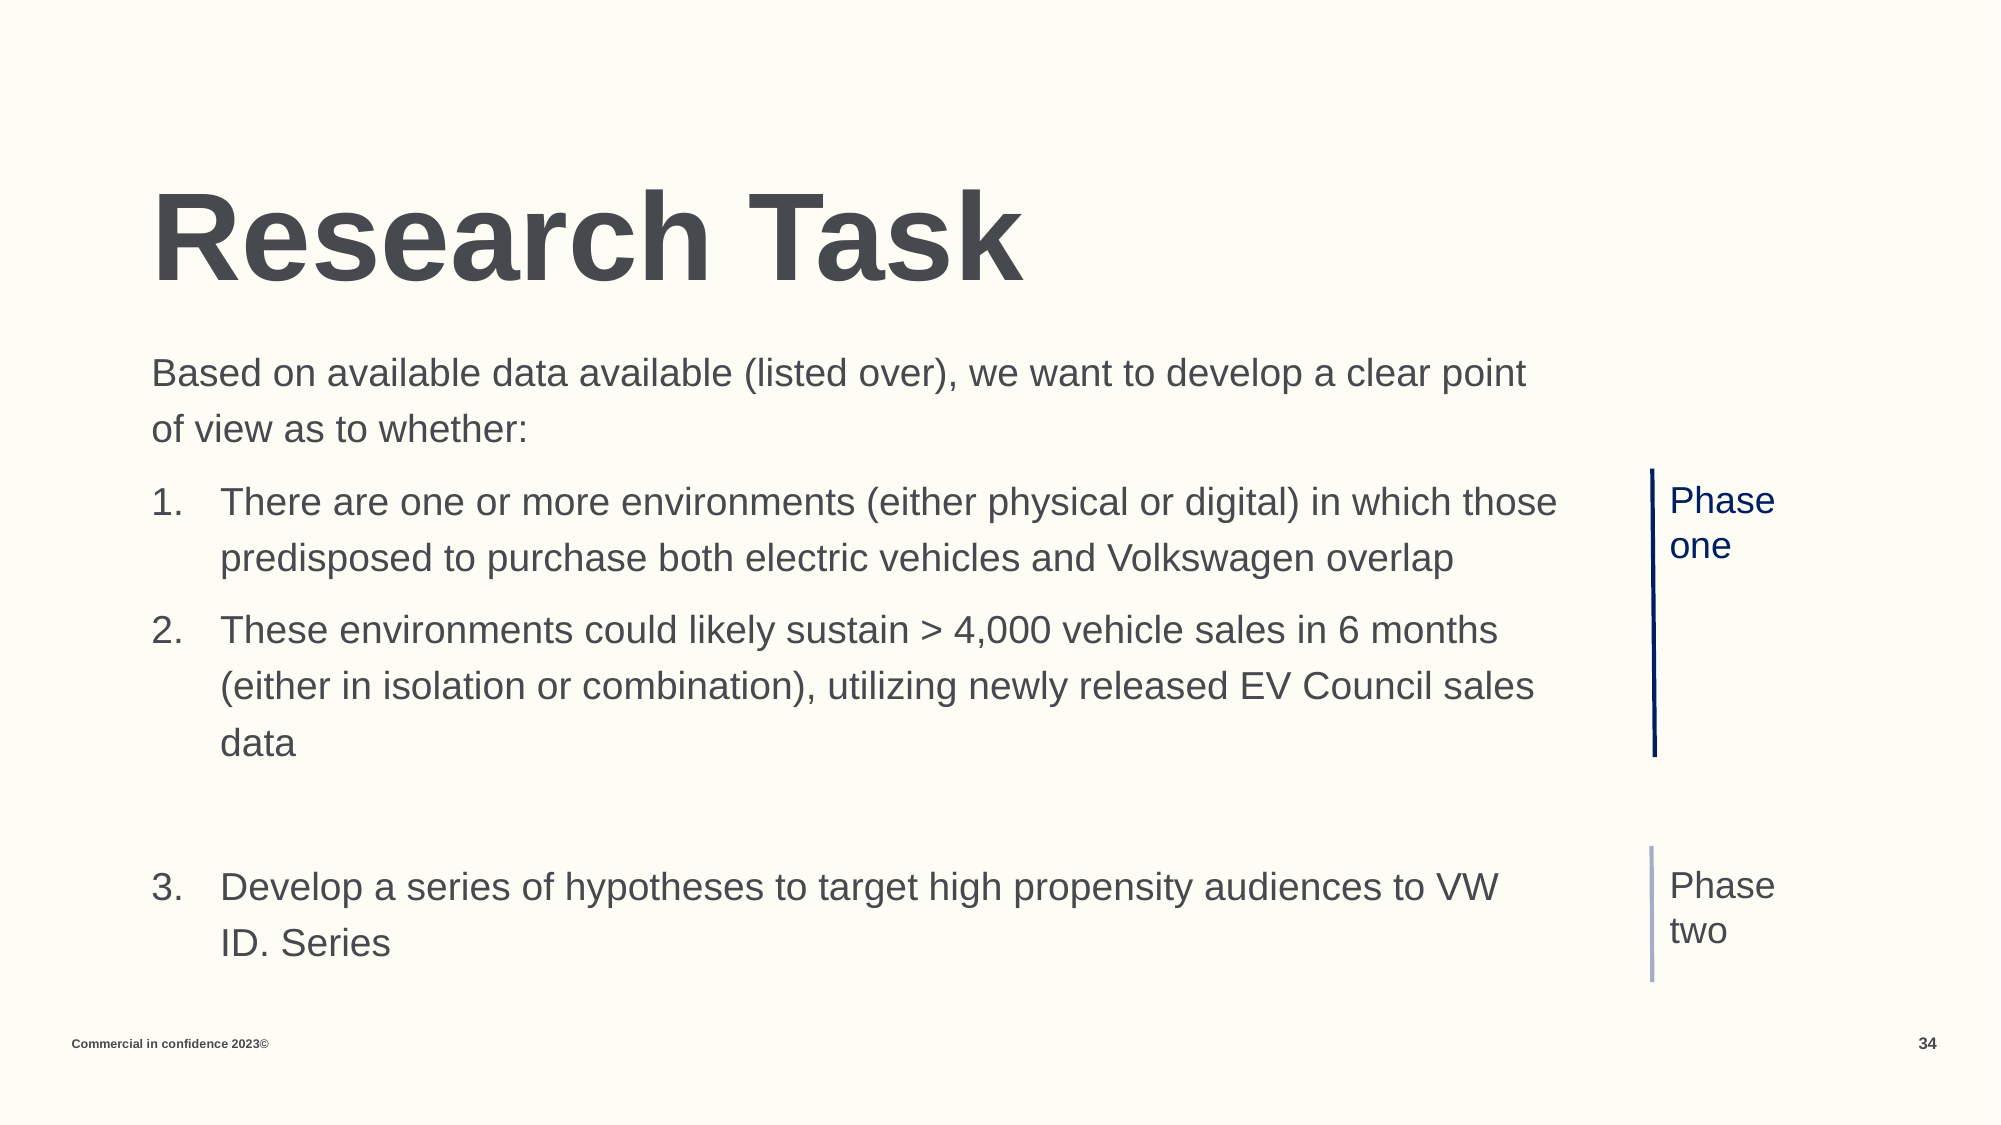

# Research Task
Based on available data available (listed over), we want to develop a clear point of view as to whether:
There are one or more environments (either physical or digital) in which those predisposed to purchase both electric vehicles and Volkswagen overlap
These environments could likely sustain > 4,000 vehicle sales in 6 months (either in isolation or combination), utilizing newly released EV Council sales data

Develop a series of hypotheses to target high propensity audiences to VW ID. Series

Phase
one
Phase
two
Commercial in confidence 2023©
34